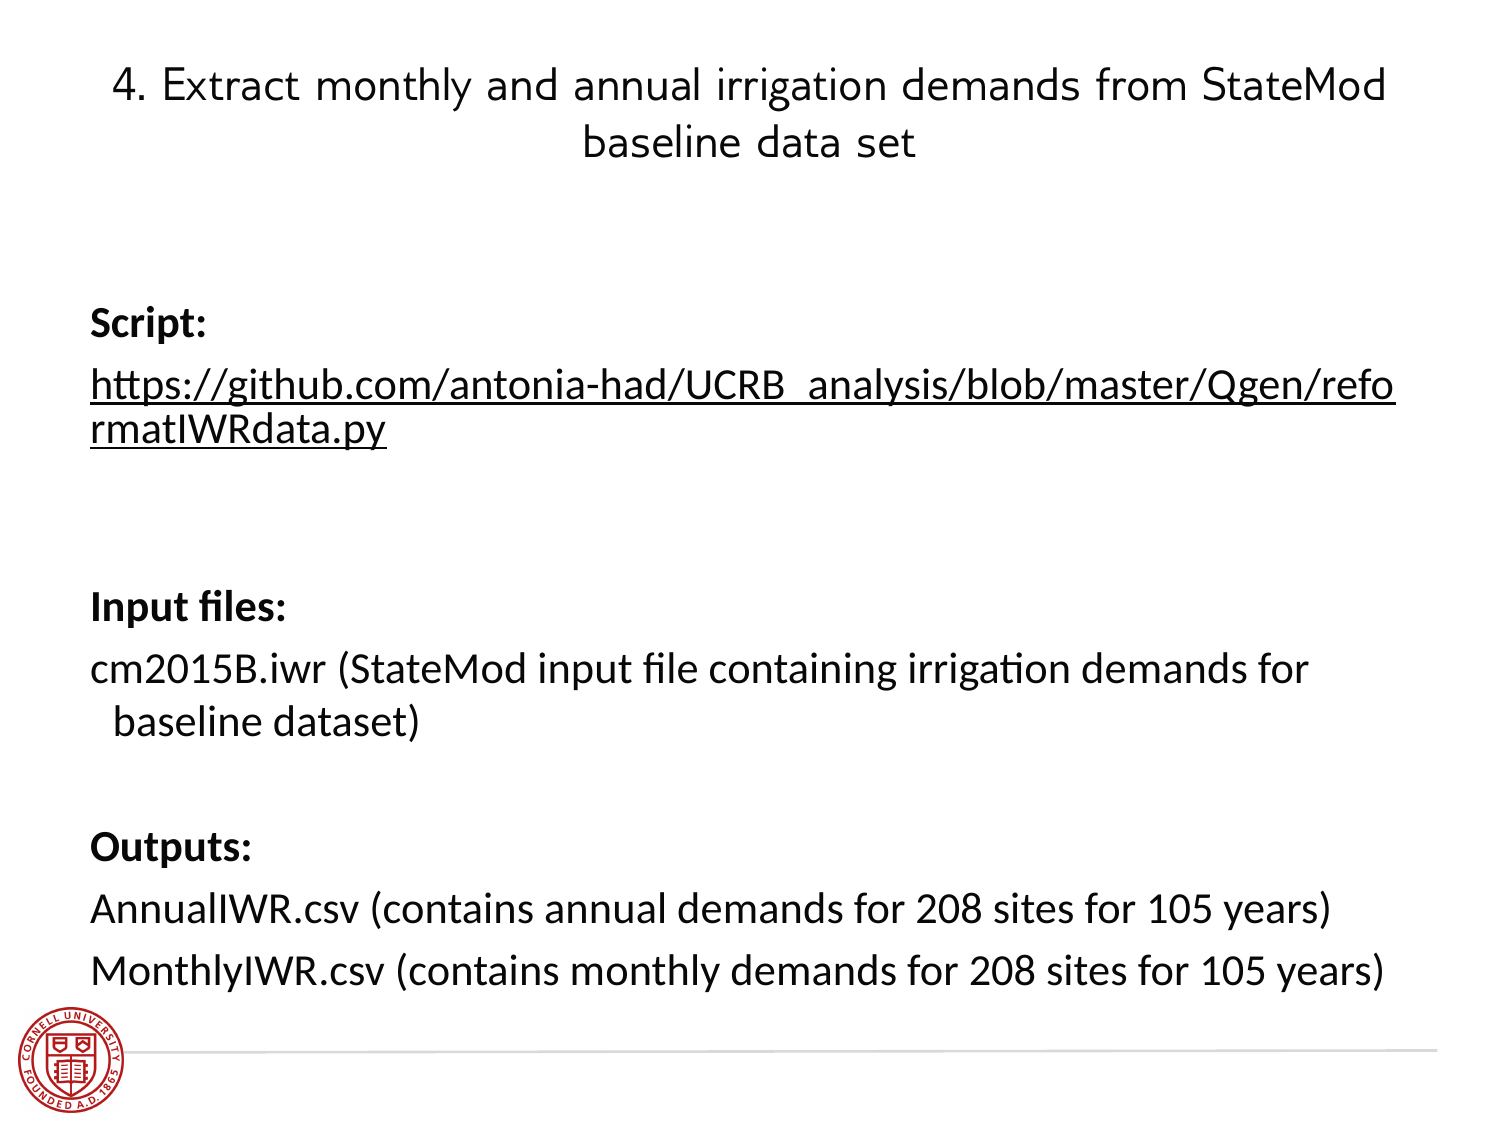

# 4. Extract monthly and annual irrigation demands from StateMod baseline data set
Script:
https://github.com/antonia-had/UCRB_analysis/blob/master/Qgen/reformatIWRdata.py

Input files:
cm2015B.iwr (StateMod input file containing irrigation demands for baseline dataset)

Outputs:
AnnualIWR.csv (contains annual demands for 208 sites for 105 years)
MonthlyIWR.csv (contains monthly demands for 208 sites for 105 years)